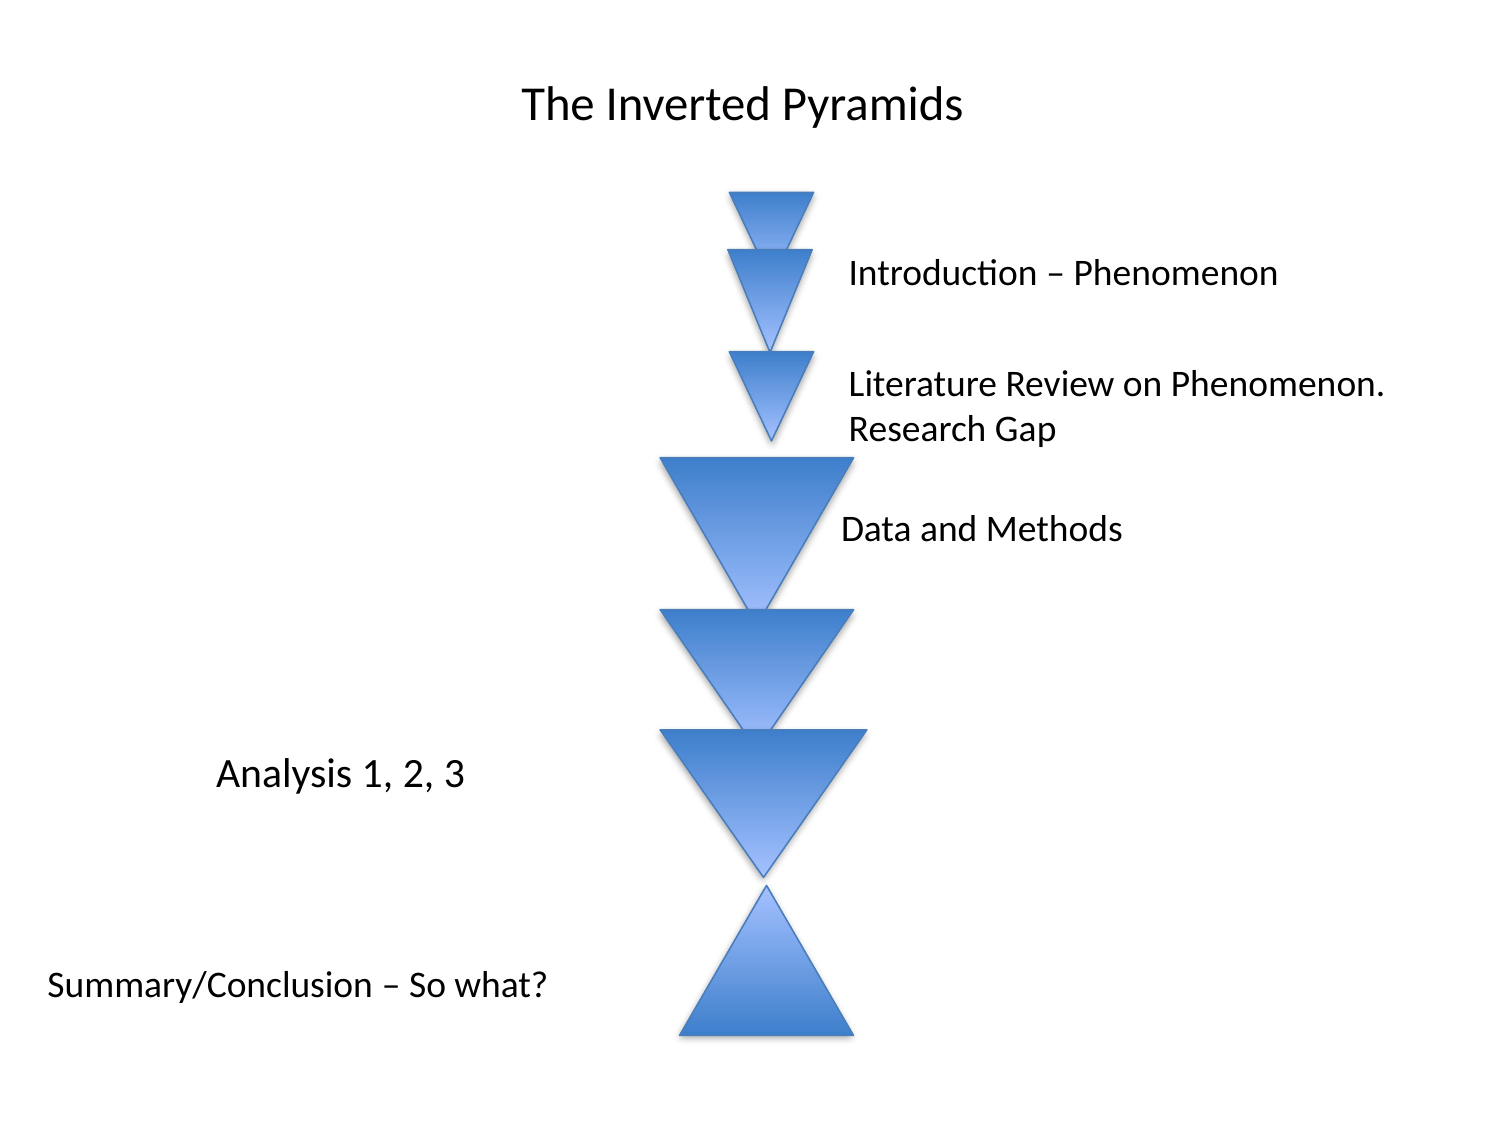

# The Inverted Pyramids

Introduction – Phenomenon

Literature Review on Phenomenon. Research Gap

Data and Methods

Analysis 1, 2, 3

Summary/Conclusion – So what?